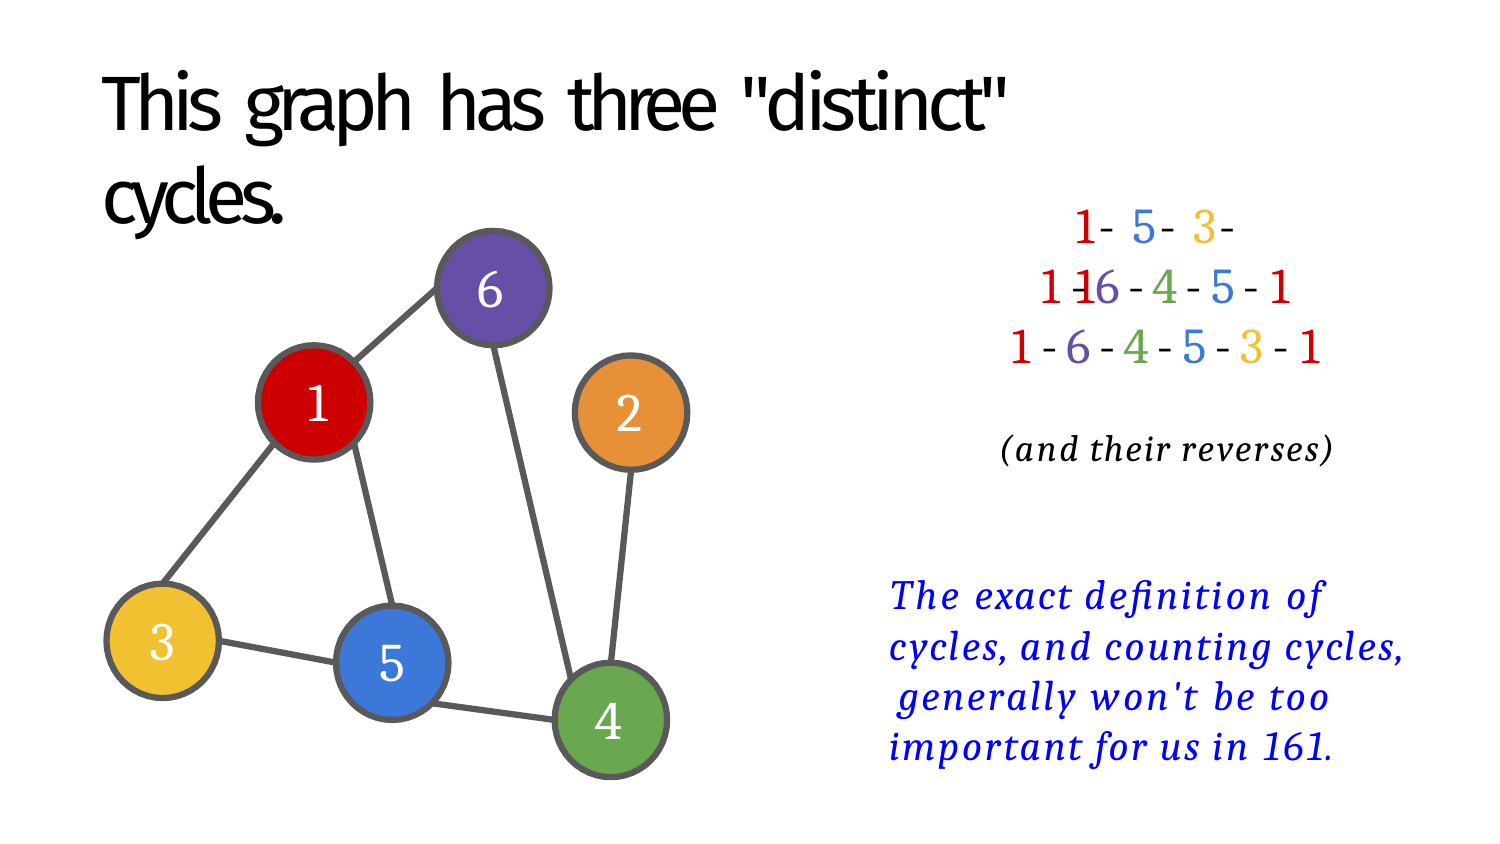

# This graph has three "distinct" cycles.
1-5-3-1

6
1-6-4-5-1

1-6-4-5-3-1
(and their reverses)

1
2

The exact deﬁnition of  cycles, and counting cycles,  generally won't be too  important for us in 161.

3
5

4